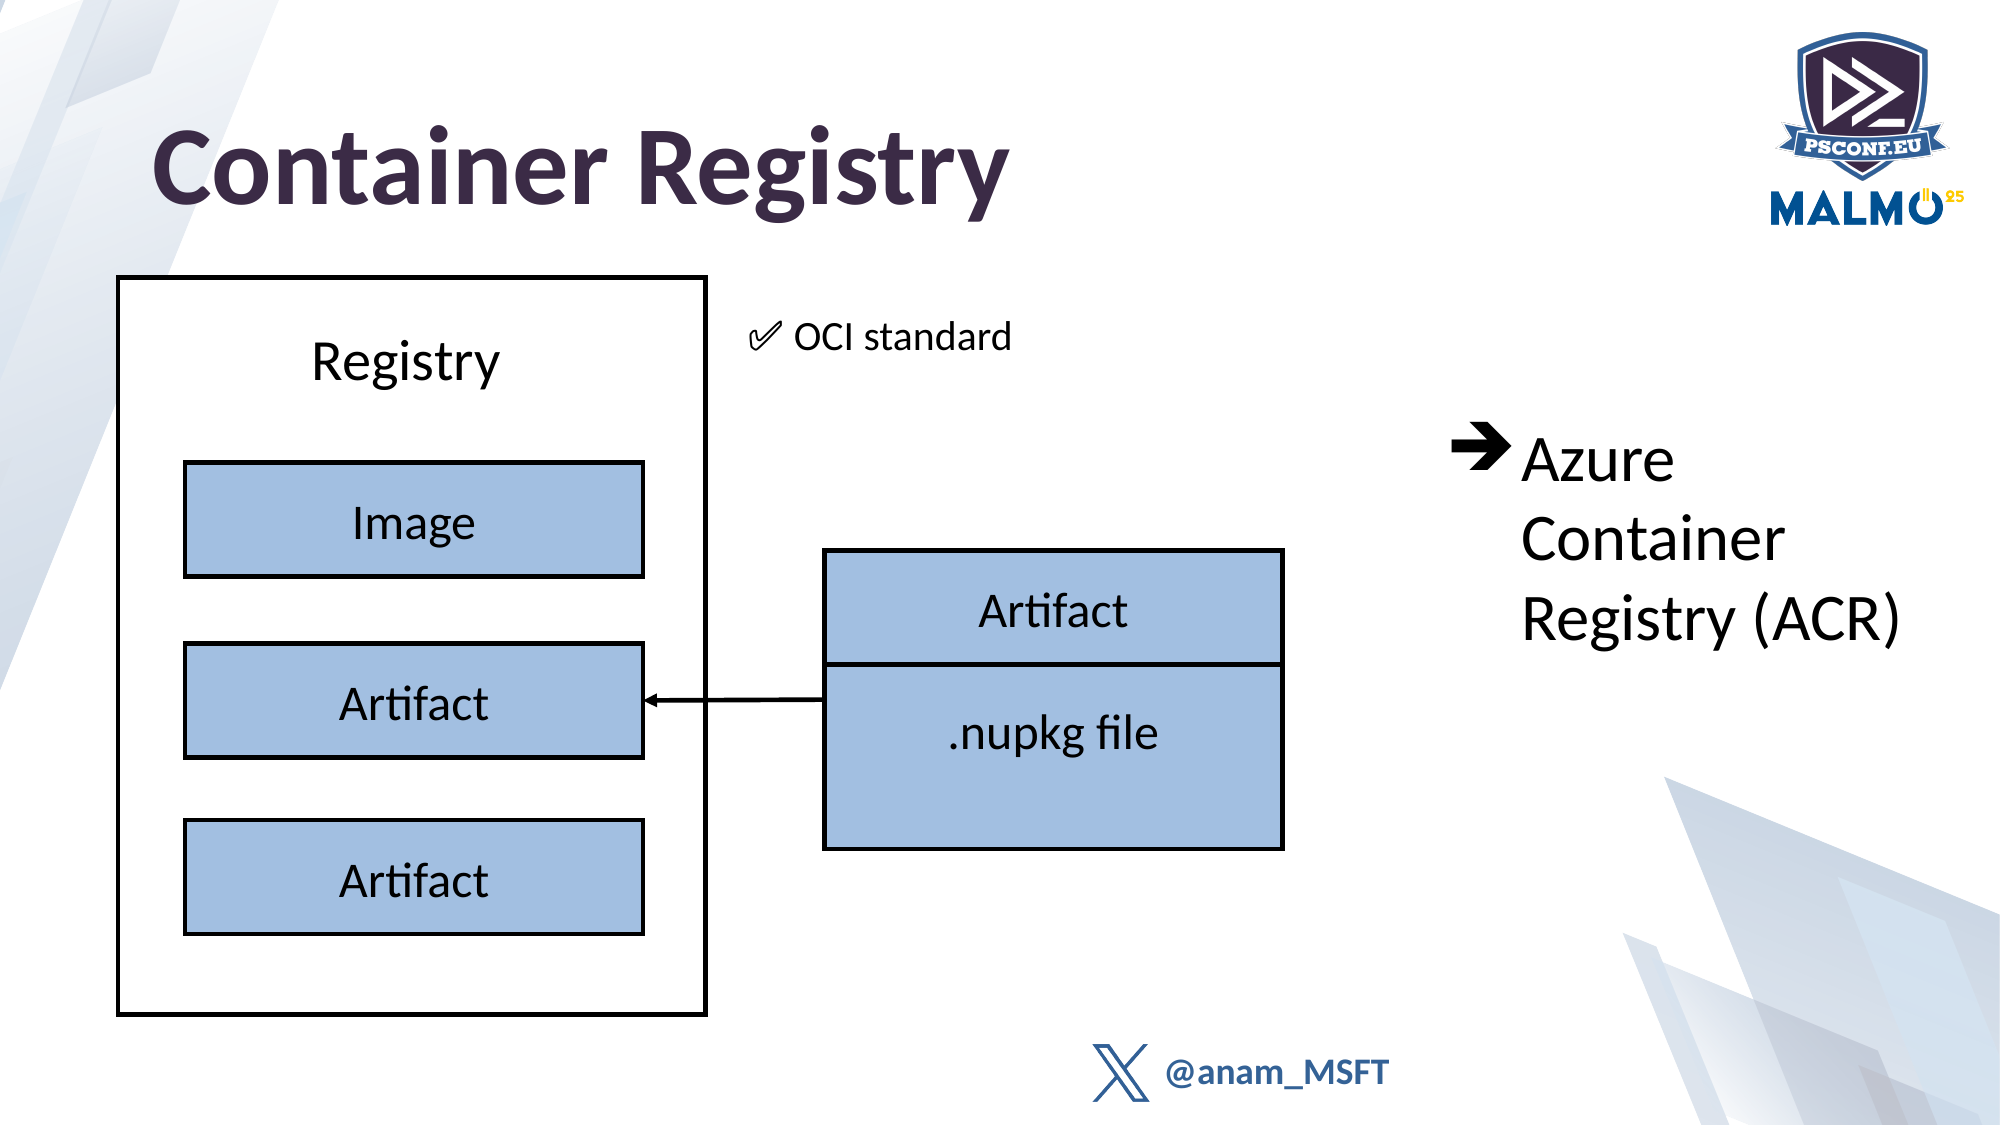

# Container Registry

Registry
Image
Artifact
Artifact

.nupkg file
Artifact
✅ OCI standard
Azure Container Registry (ACR)